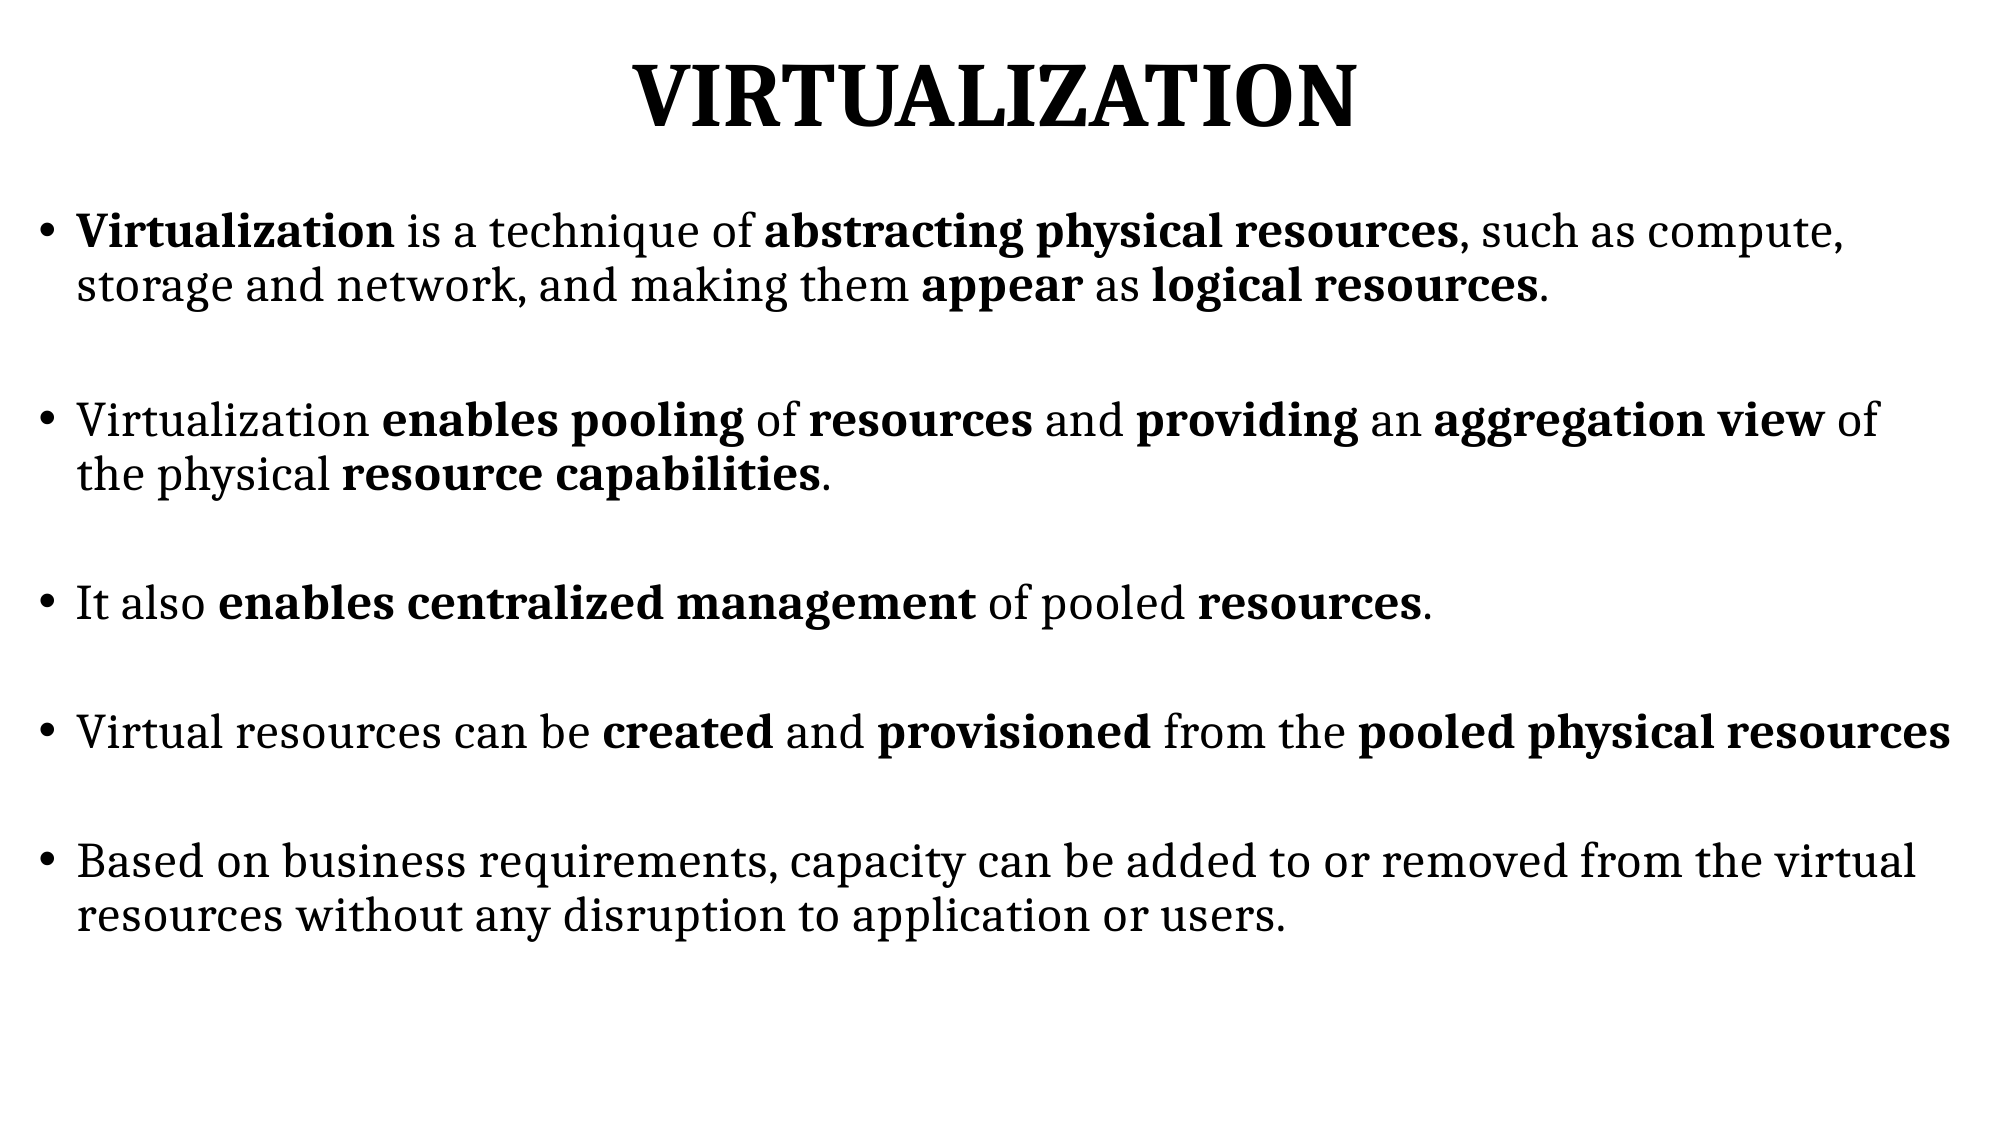

# VIRTUALIZATION
Virtualization is a technique of abstracting physical resources, such as compute, storage and network, and making them appear as logical resources.
Virtualization enables pooling of resources and providing an aggregation view of the physical resource capabilities.
It also enables centralized management of pooled resources.
Virtual resources can be created and provisioned from the pooled physical resources
Based on business requirements, capacity can be added to or removed from the virtual resources without any disruption to application or users.